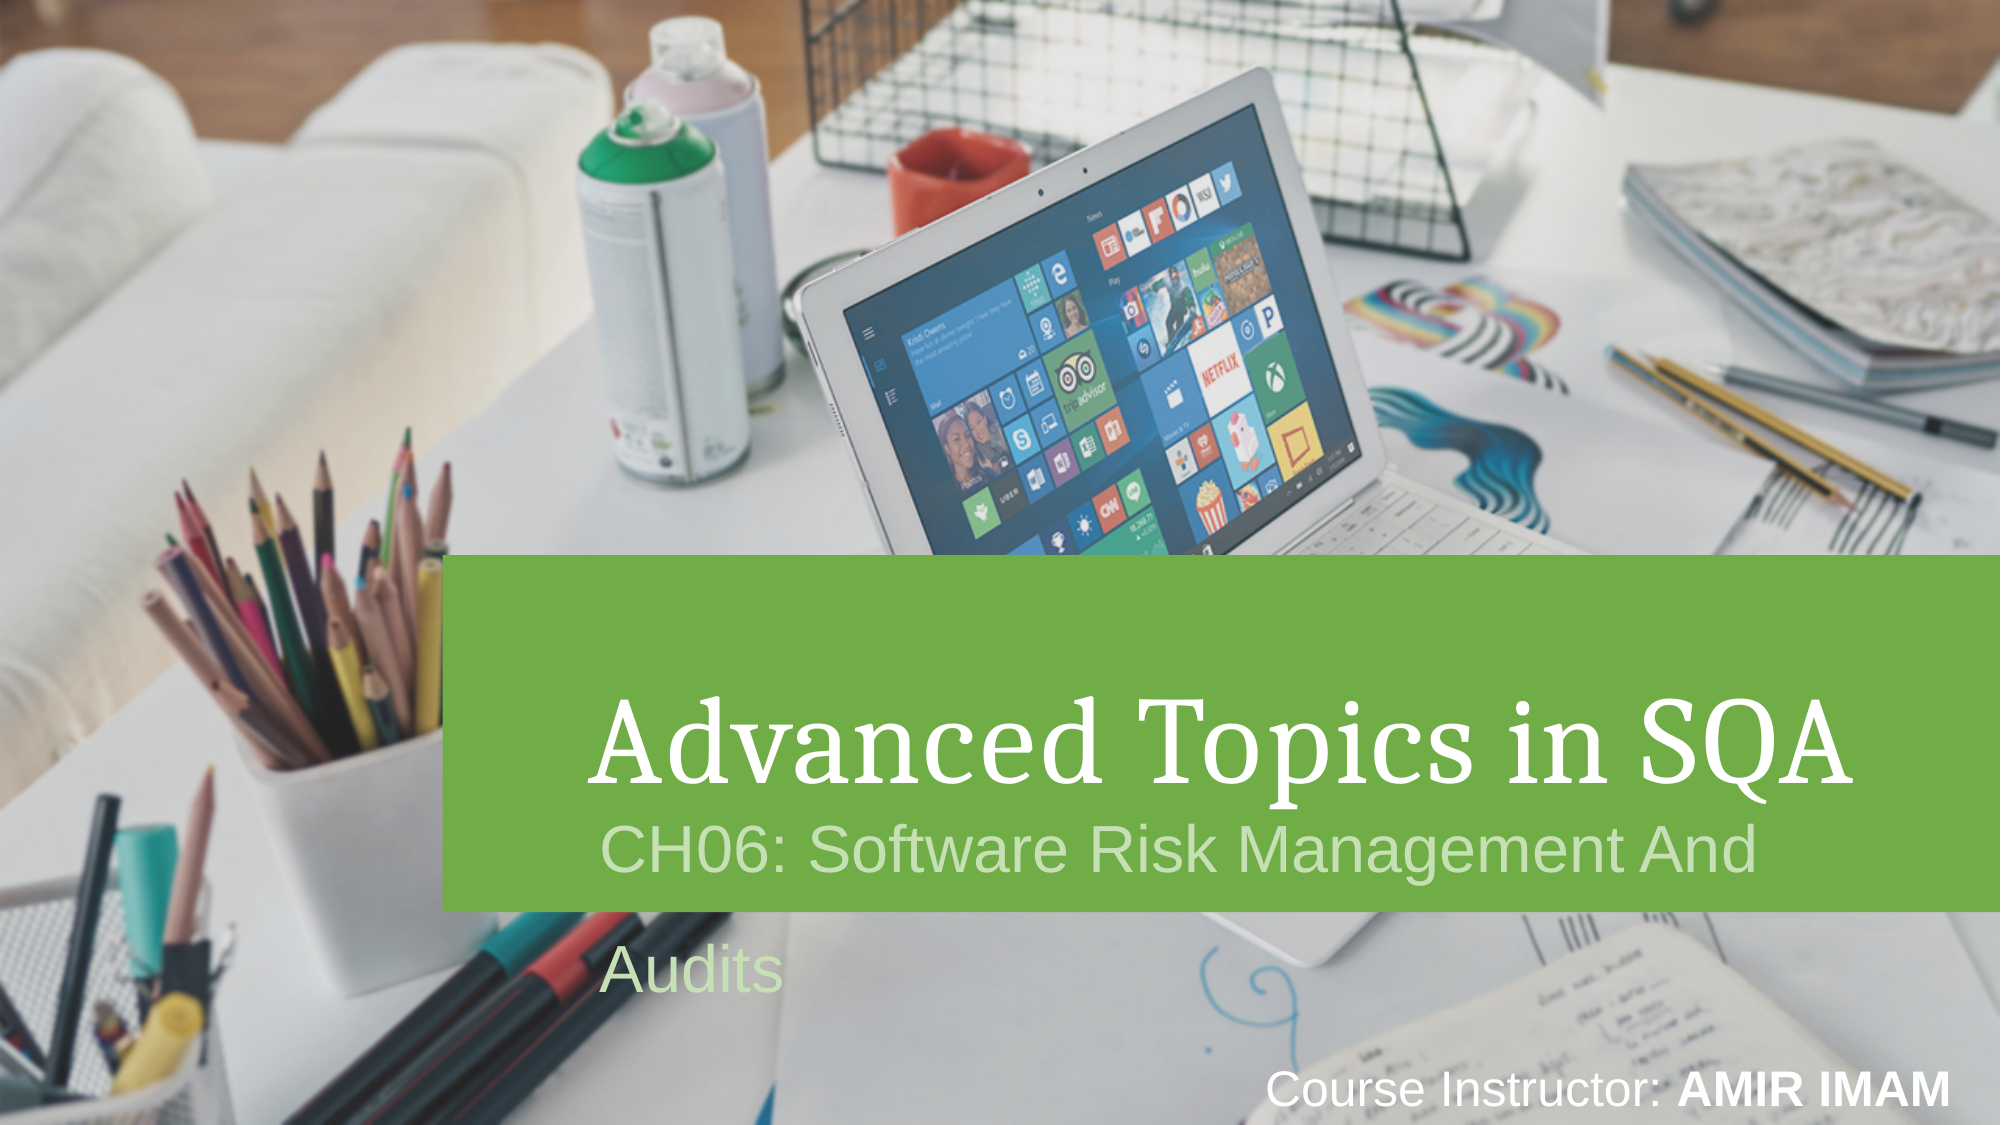

# Advanced Topics in SQA
CH06: Software Risk Management And Audits
 Course Instructor: AMIR IMAM